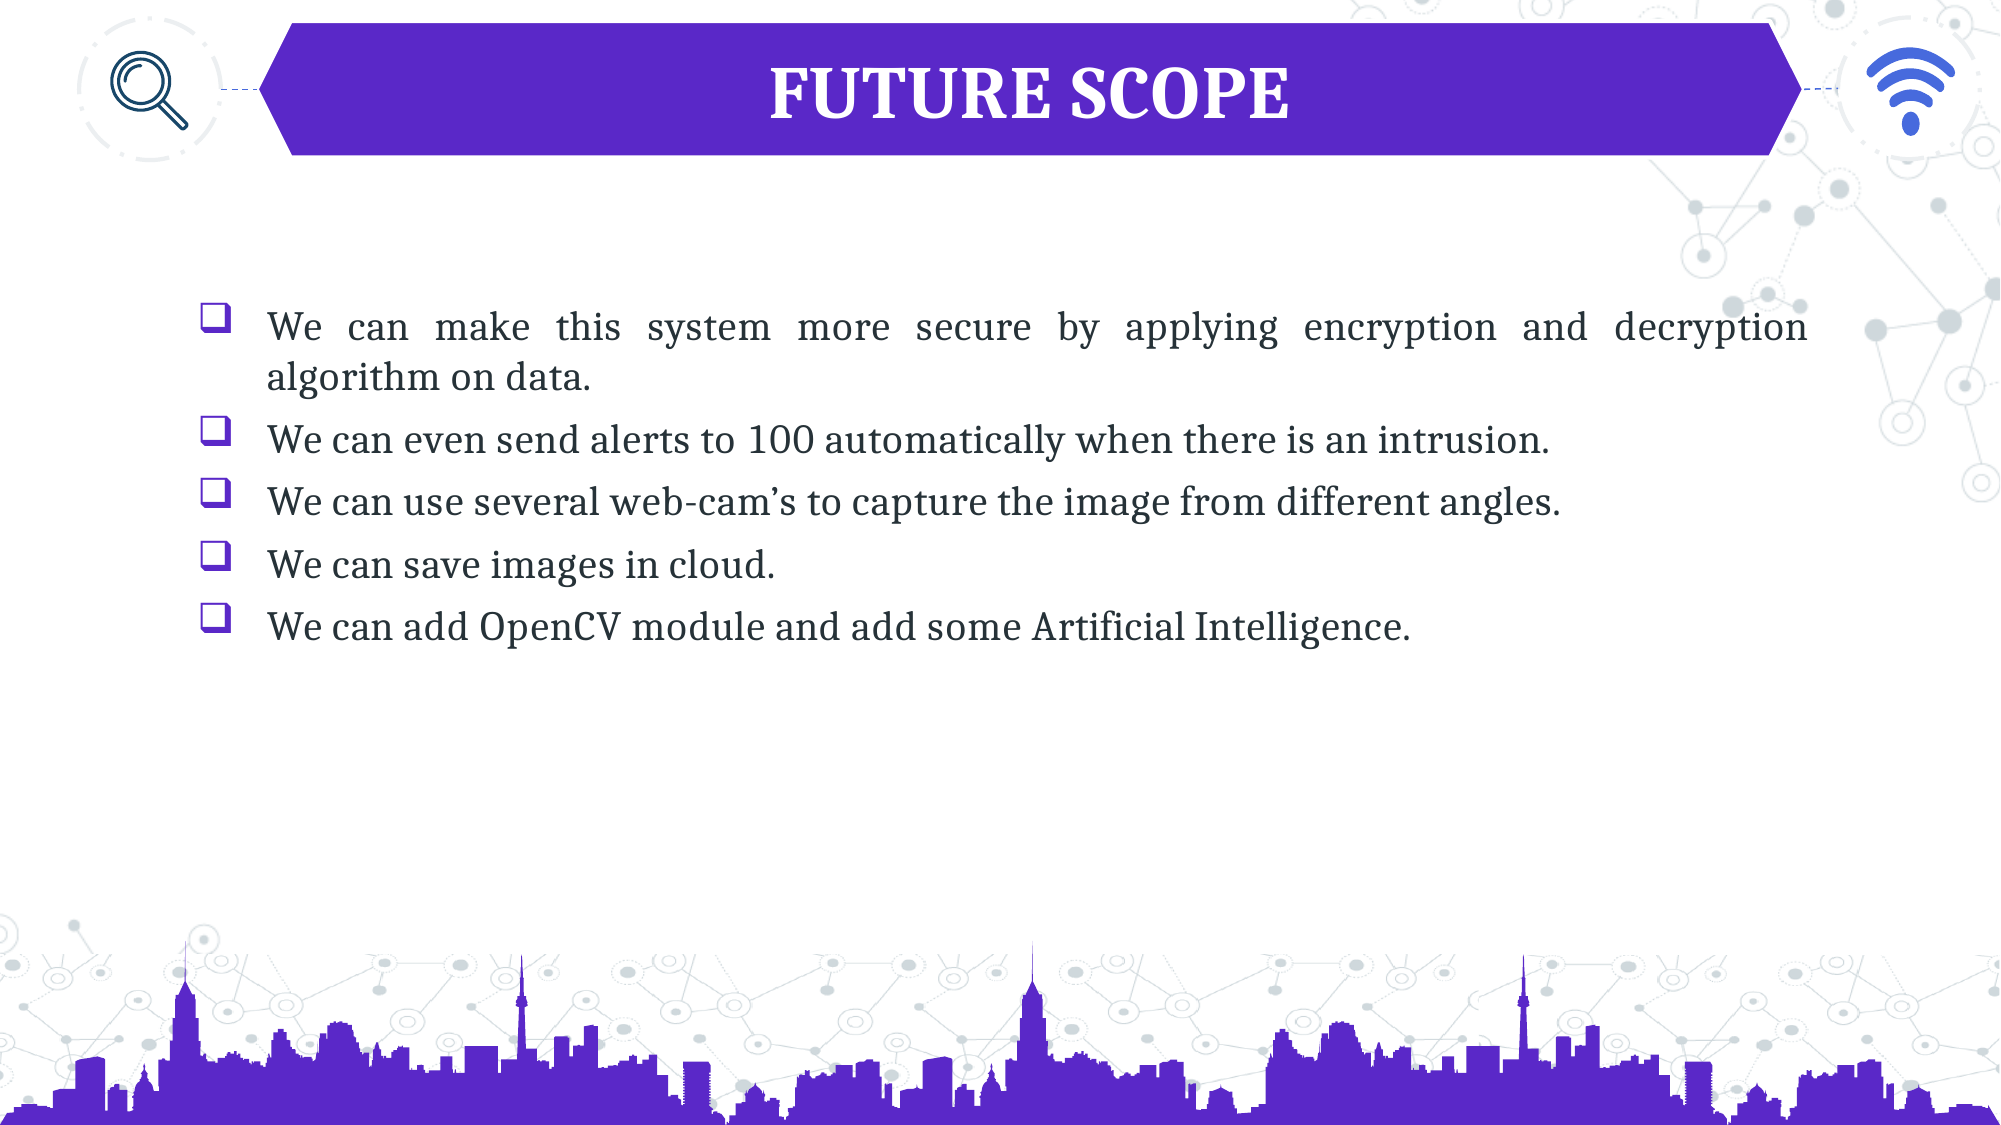

FUTURE SCOPE
We can make this system more secure by applying encryption and decryption algorithm on data.
We can even send alerts to 100 automatically when there is an intrusion.
We can use several web-cam’s to capture the image from different angles.
We can save images in cloud.
We can add OpenCV module and add some Artificial Intelligence.